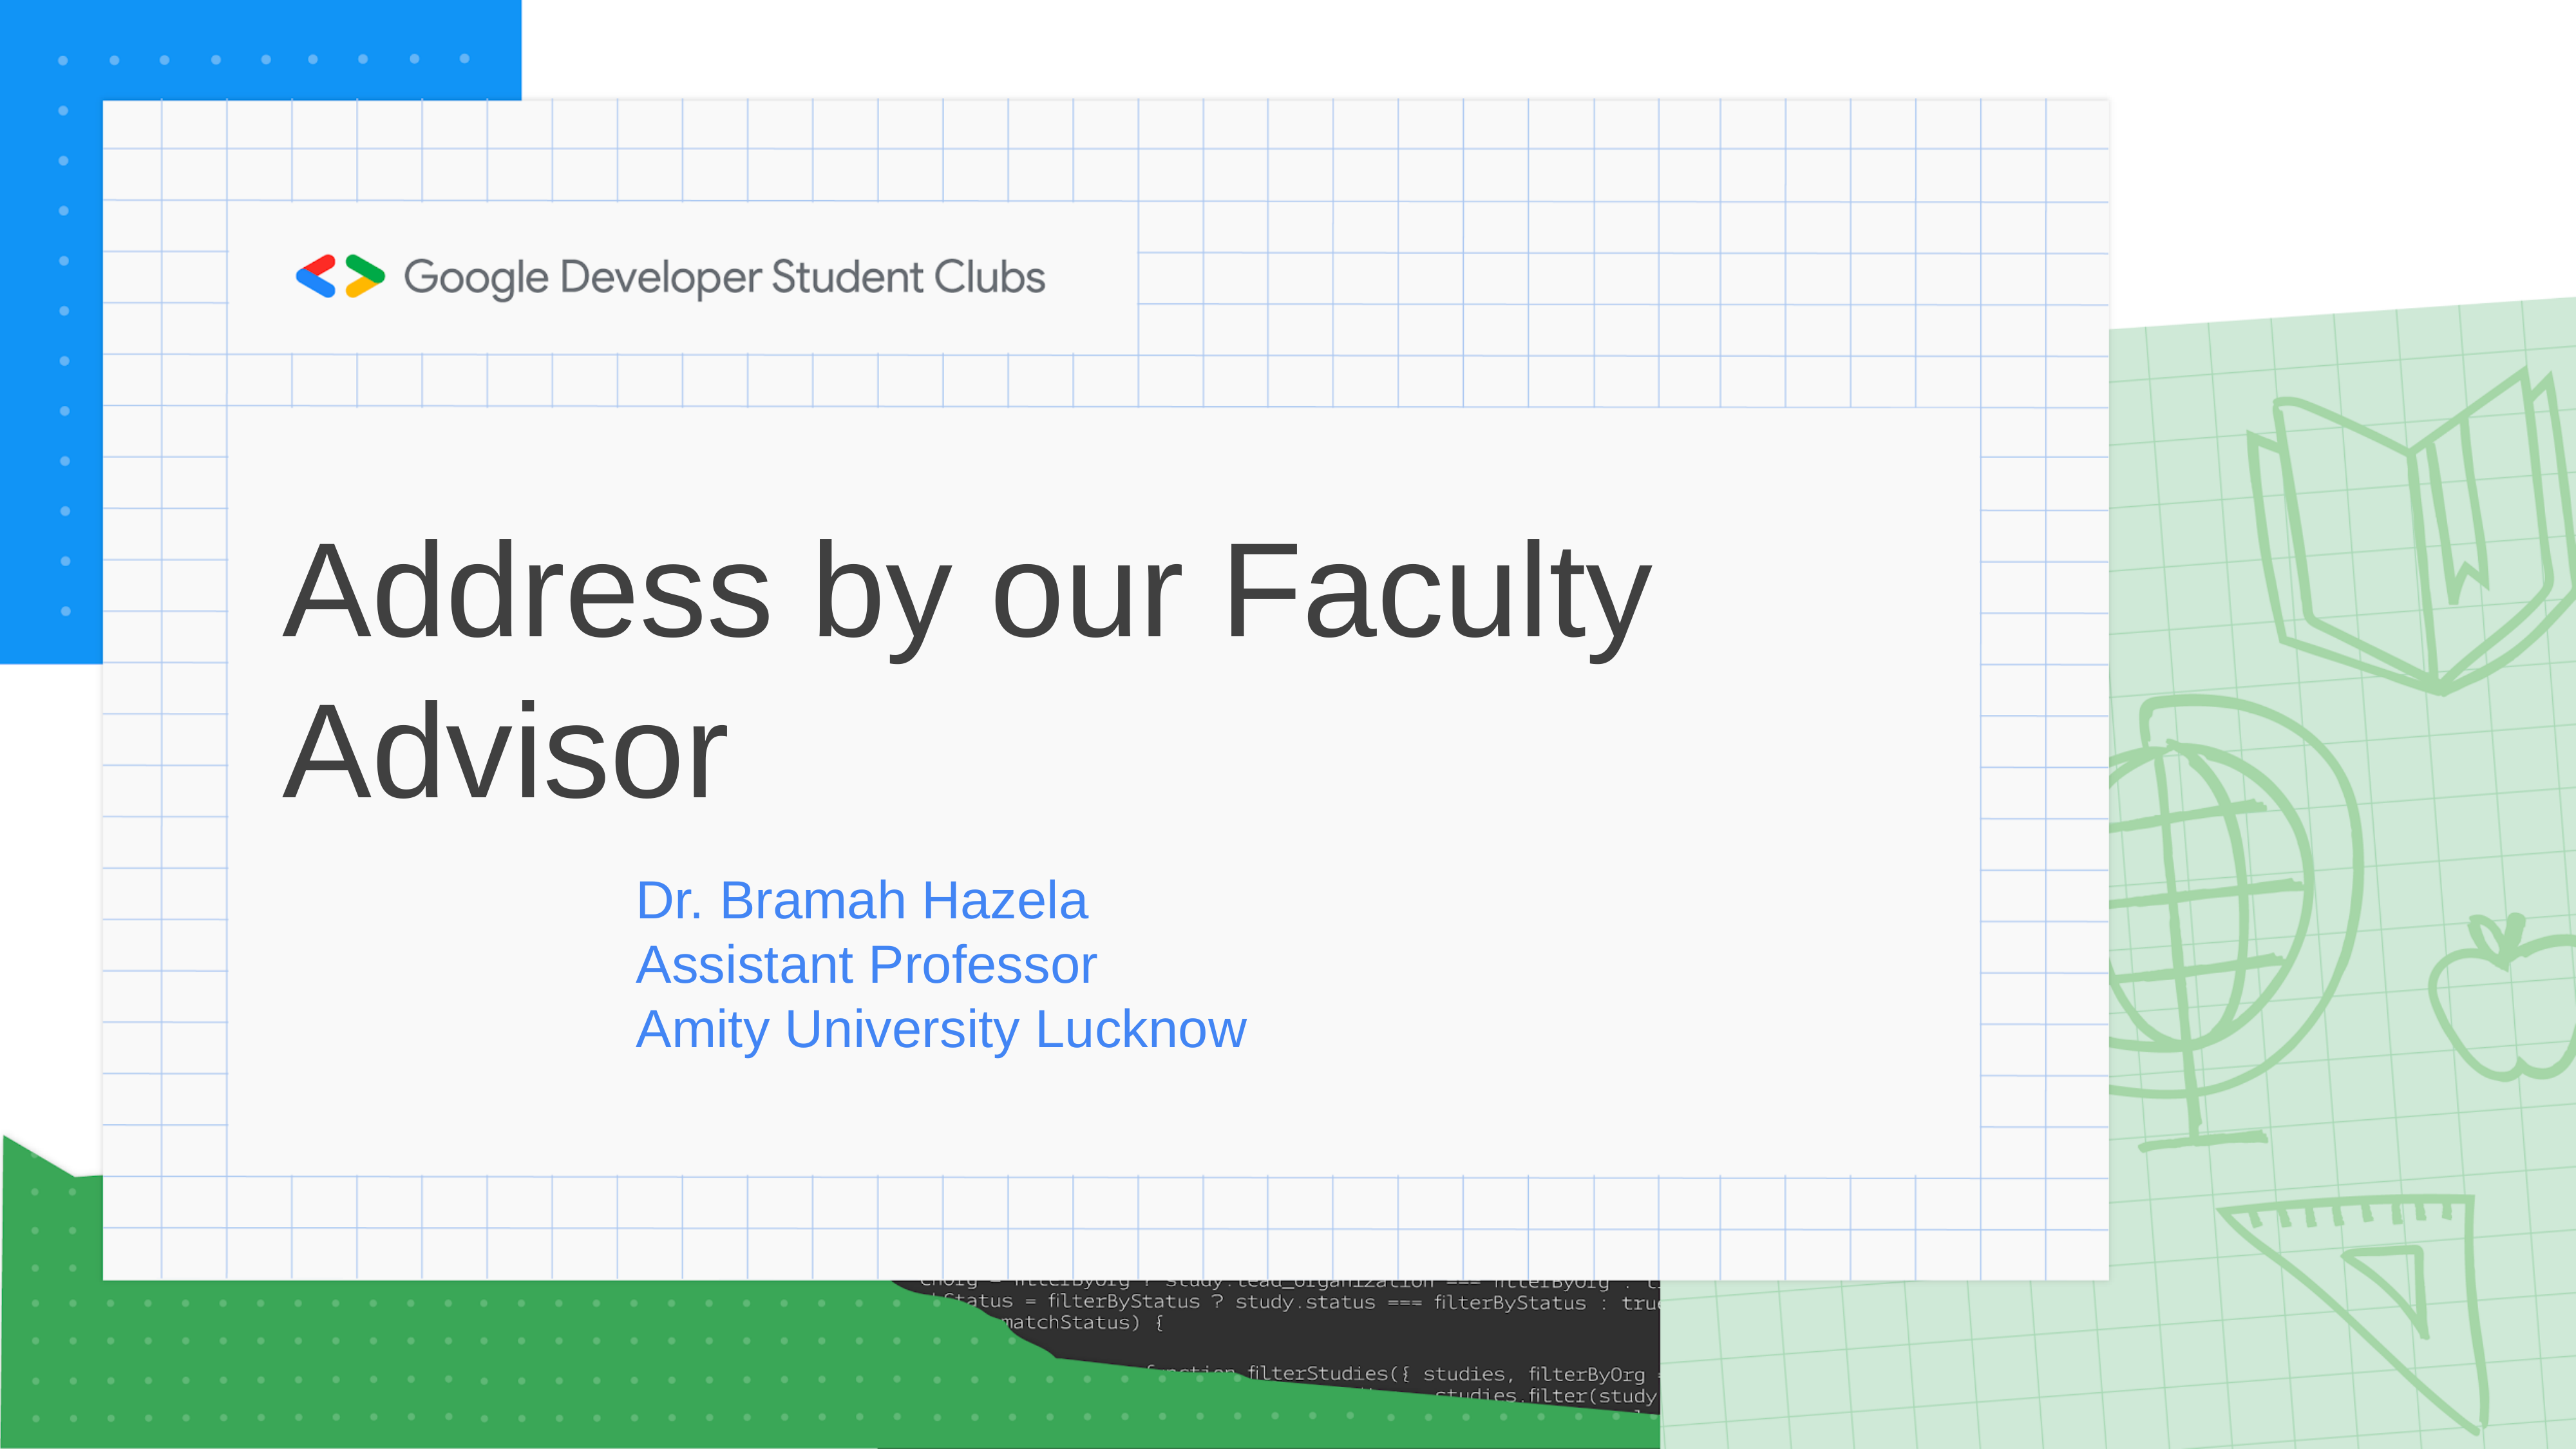

# Address by our Faculty
Advisor
Dr. Bramah Hazela
Assistant Professor
Amity University Lucknow